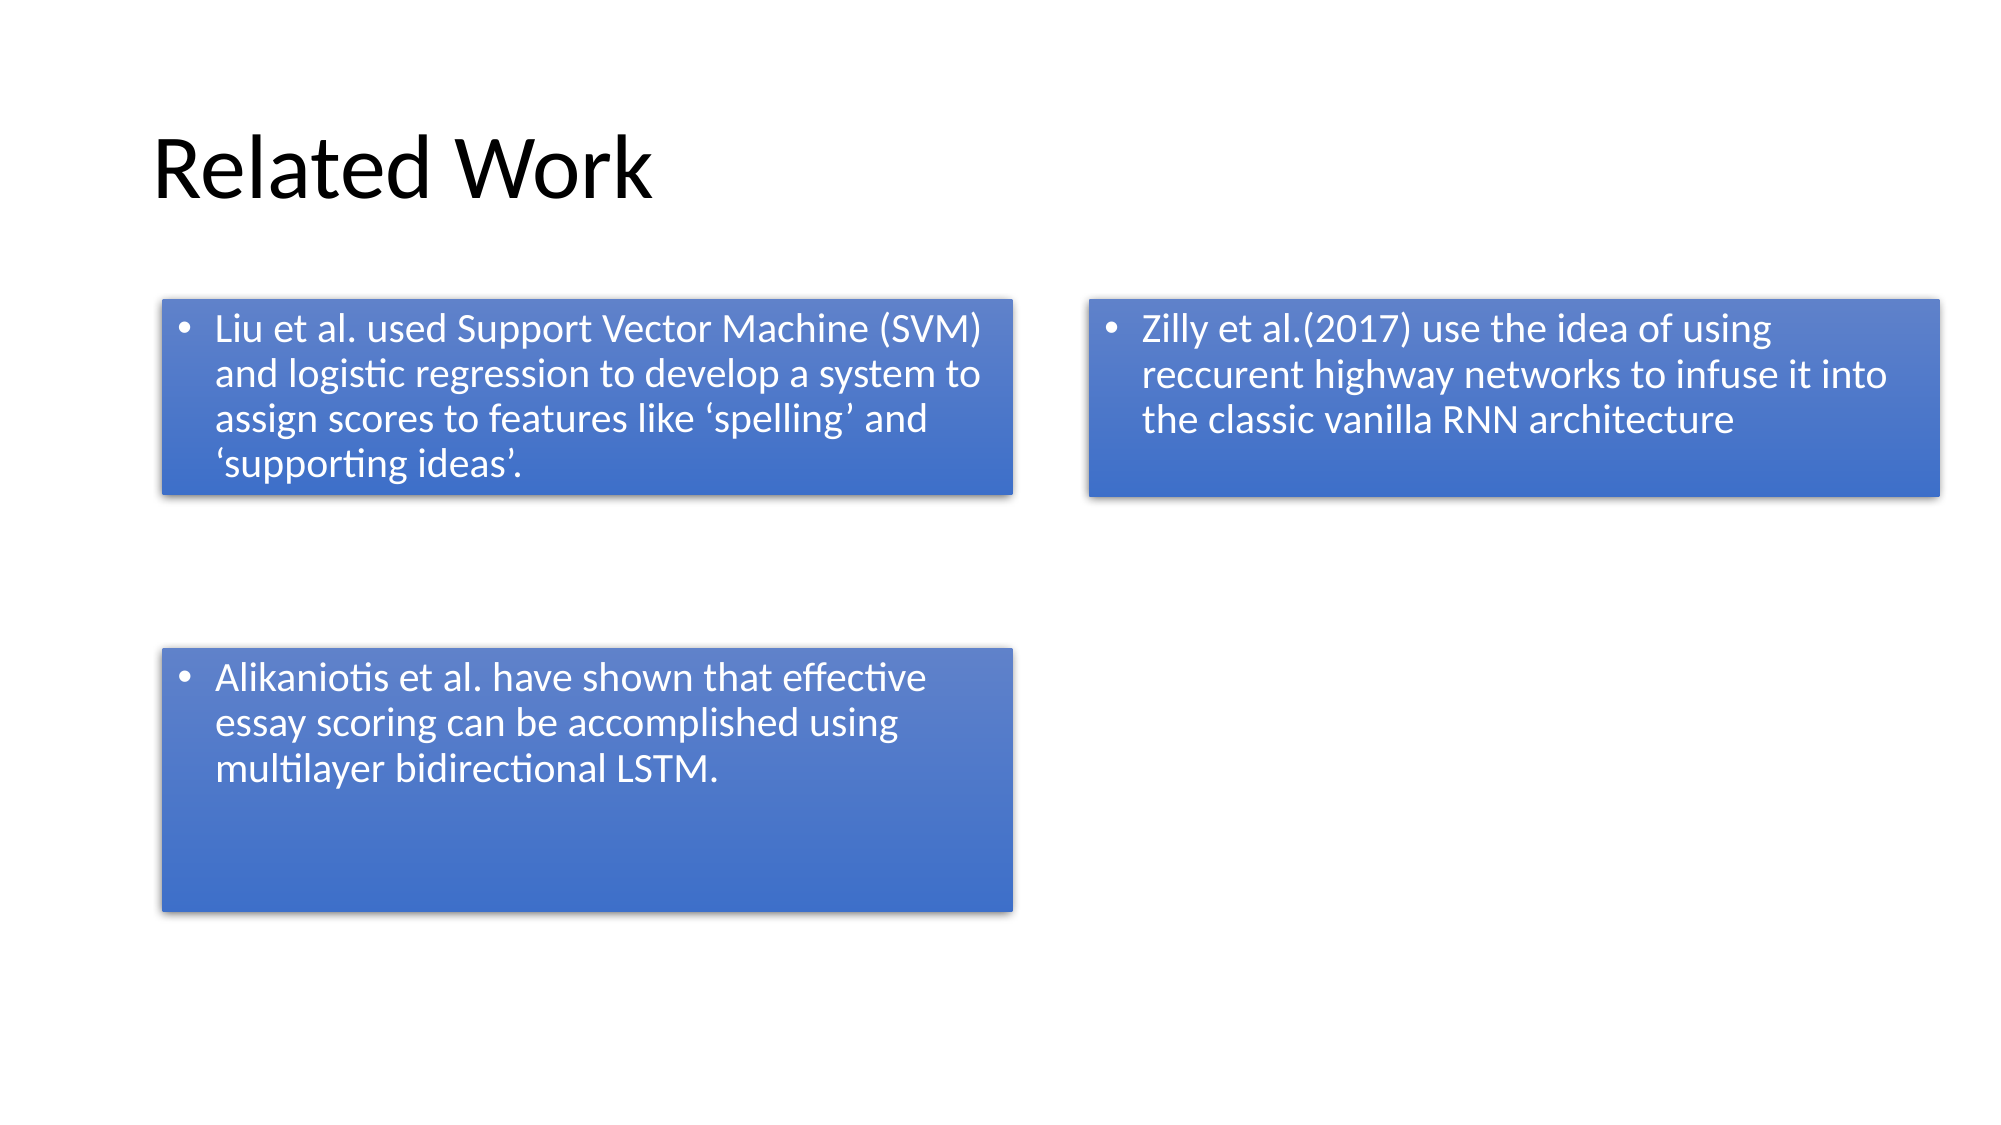

# Related Work
Liu et al. used Support Vector Machine (SVM) and logistic regression to develop a system to assign scores to features like ‘spelling’ and ‘supporting ideas’.
Zilly et al.(2017) use the idea of using reccurent highway networks to infuse it into the classic vanilla RNN architecture

Alikaniotis et al. have shown that effective essay scoring can be accomplished using multilayer bidirectional LSTM.